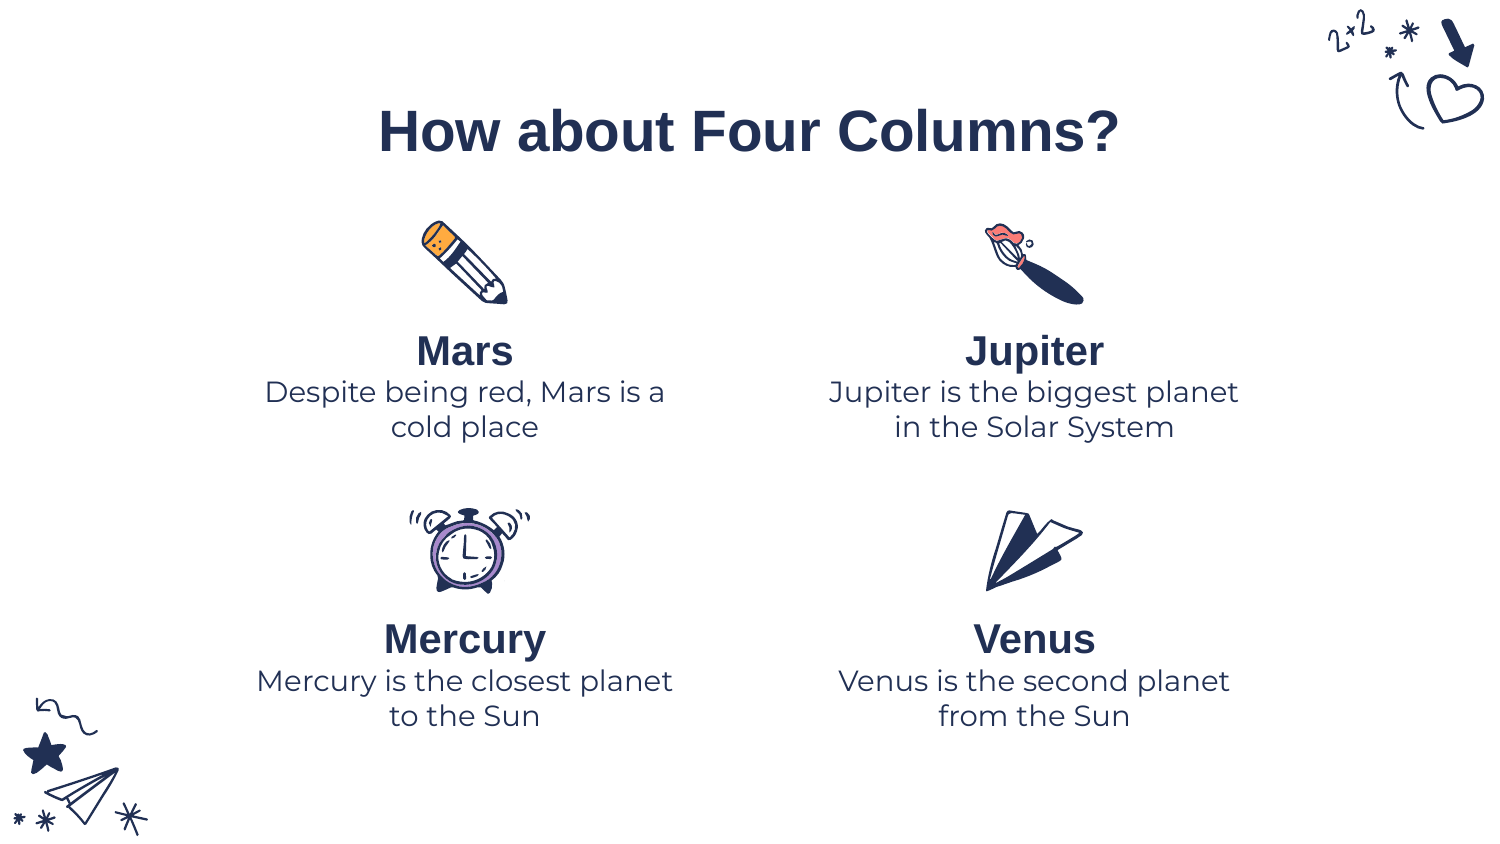

# How about Four Columns?

Mars
Jupiter
Despite being red, Mars is a cold place
Jupiter is the biggest planet in the Solar System

Mercury
Venus
Mercury is the closest planet to the Sun
Venus is the second planet from the Sun